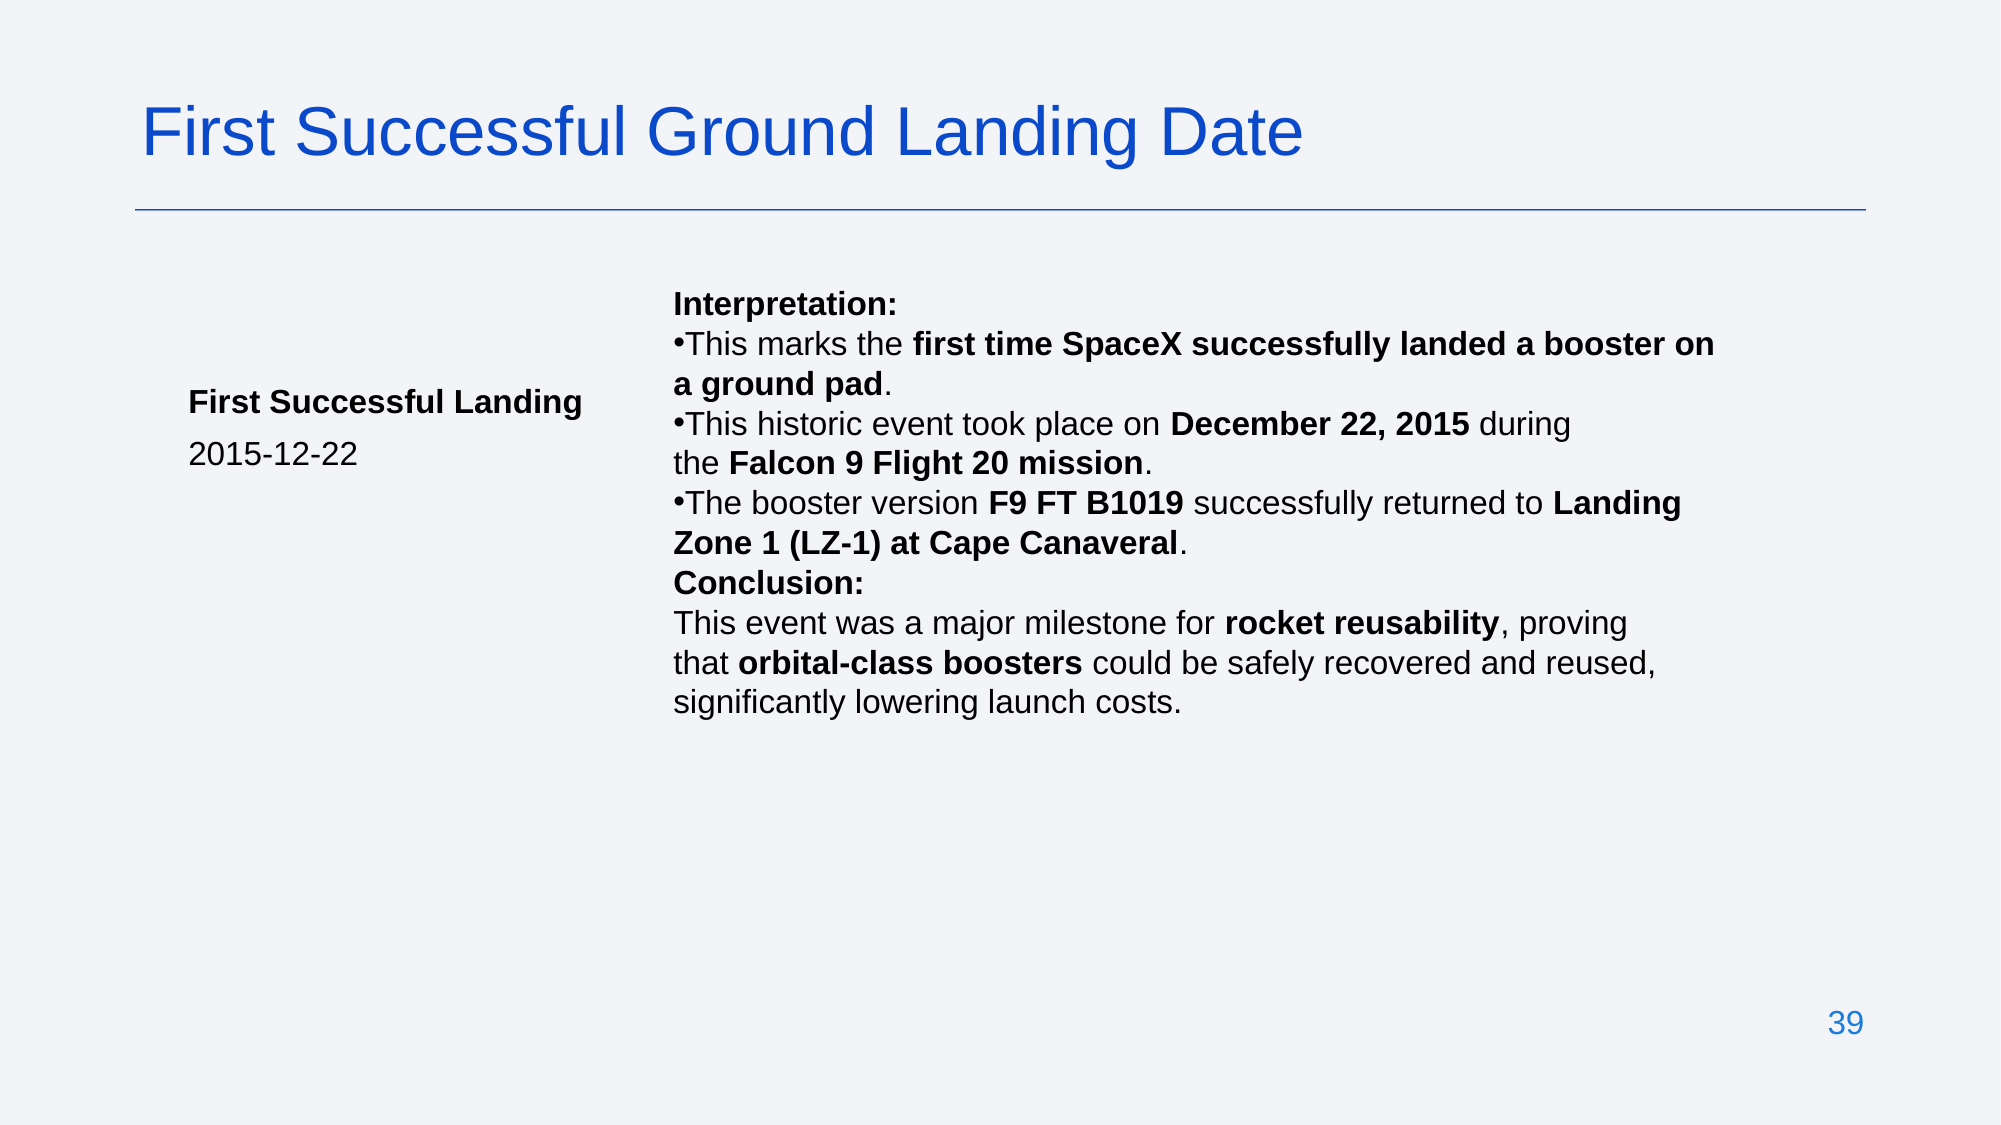

First Successful Ground Landing Date
Interpretation:
This marks the first time SpaceX successfully landed a booster on a ground pad.
This historic event took place on December 22, 2015 during the Falcon 9 Flight 20 mission.
The booster version F9 FT B1019 successfully returned to Landing Zone 1 (LZ-1) at Cape Canaveral.
Conclusion:
This event was a major milestone for rocket reusability, proving that orbital-class boosters could be safely recovered and reused, significantly lowering launch costs.
| First Successful Landing |
| --- |
| 2015-12-22 |

39